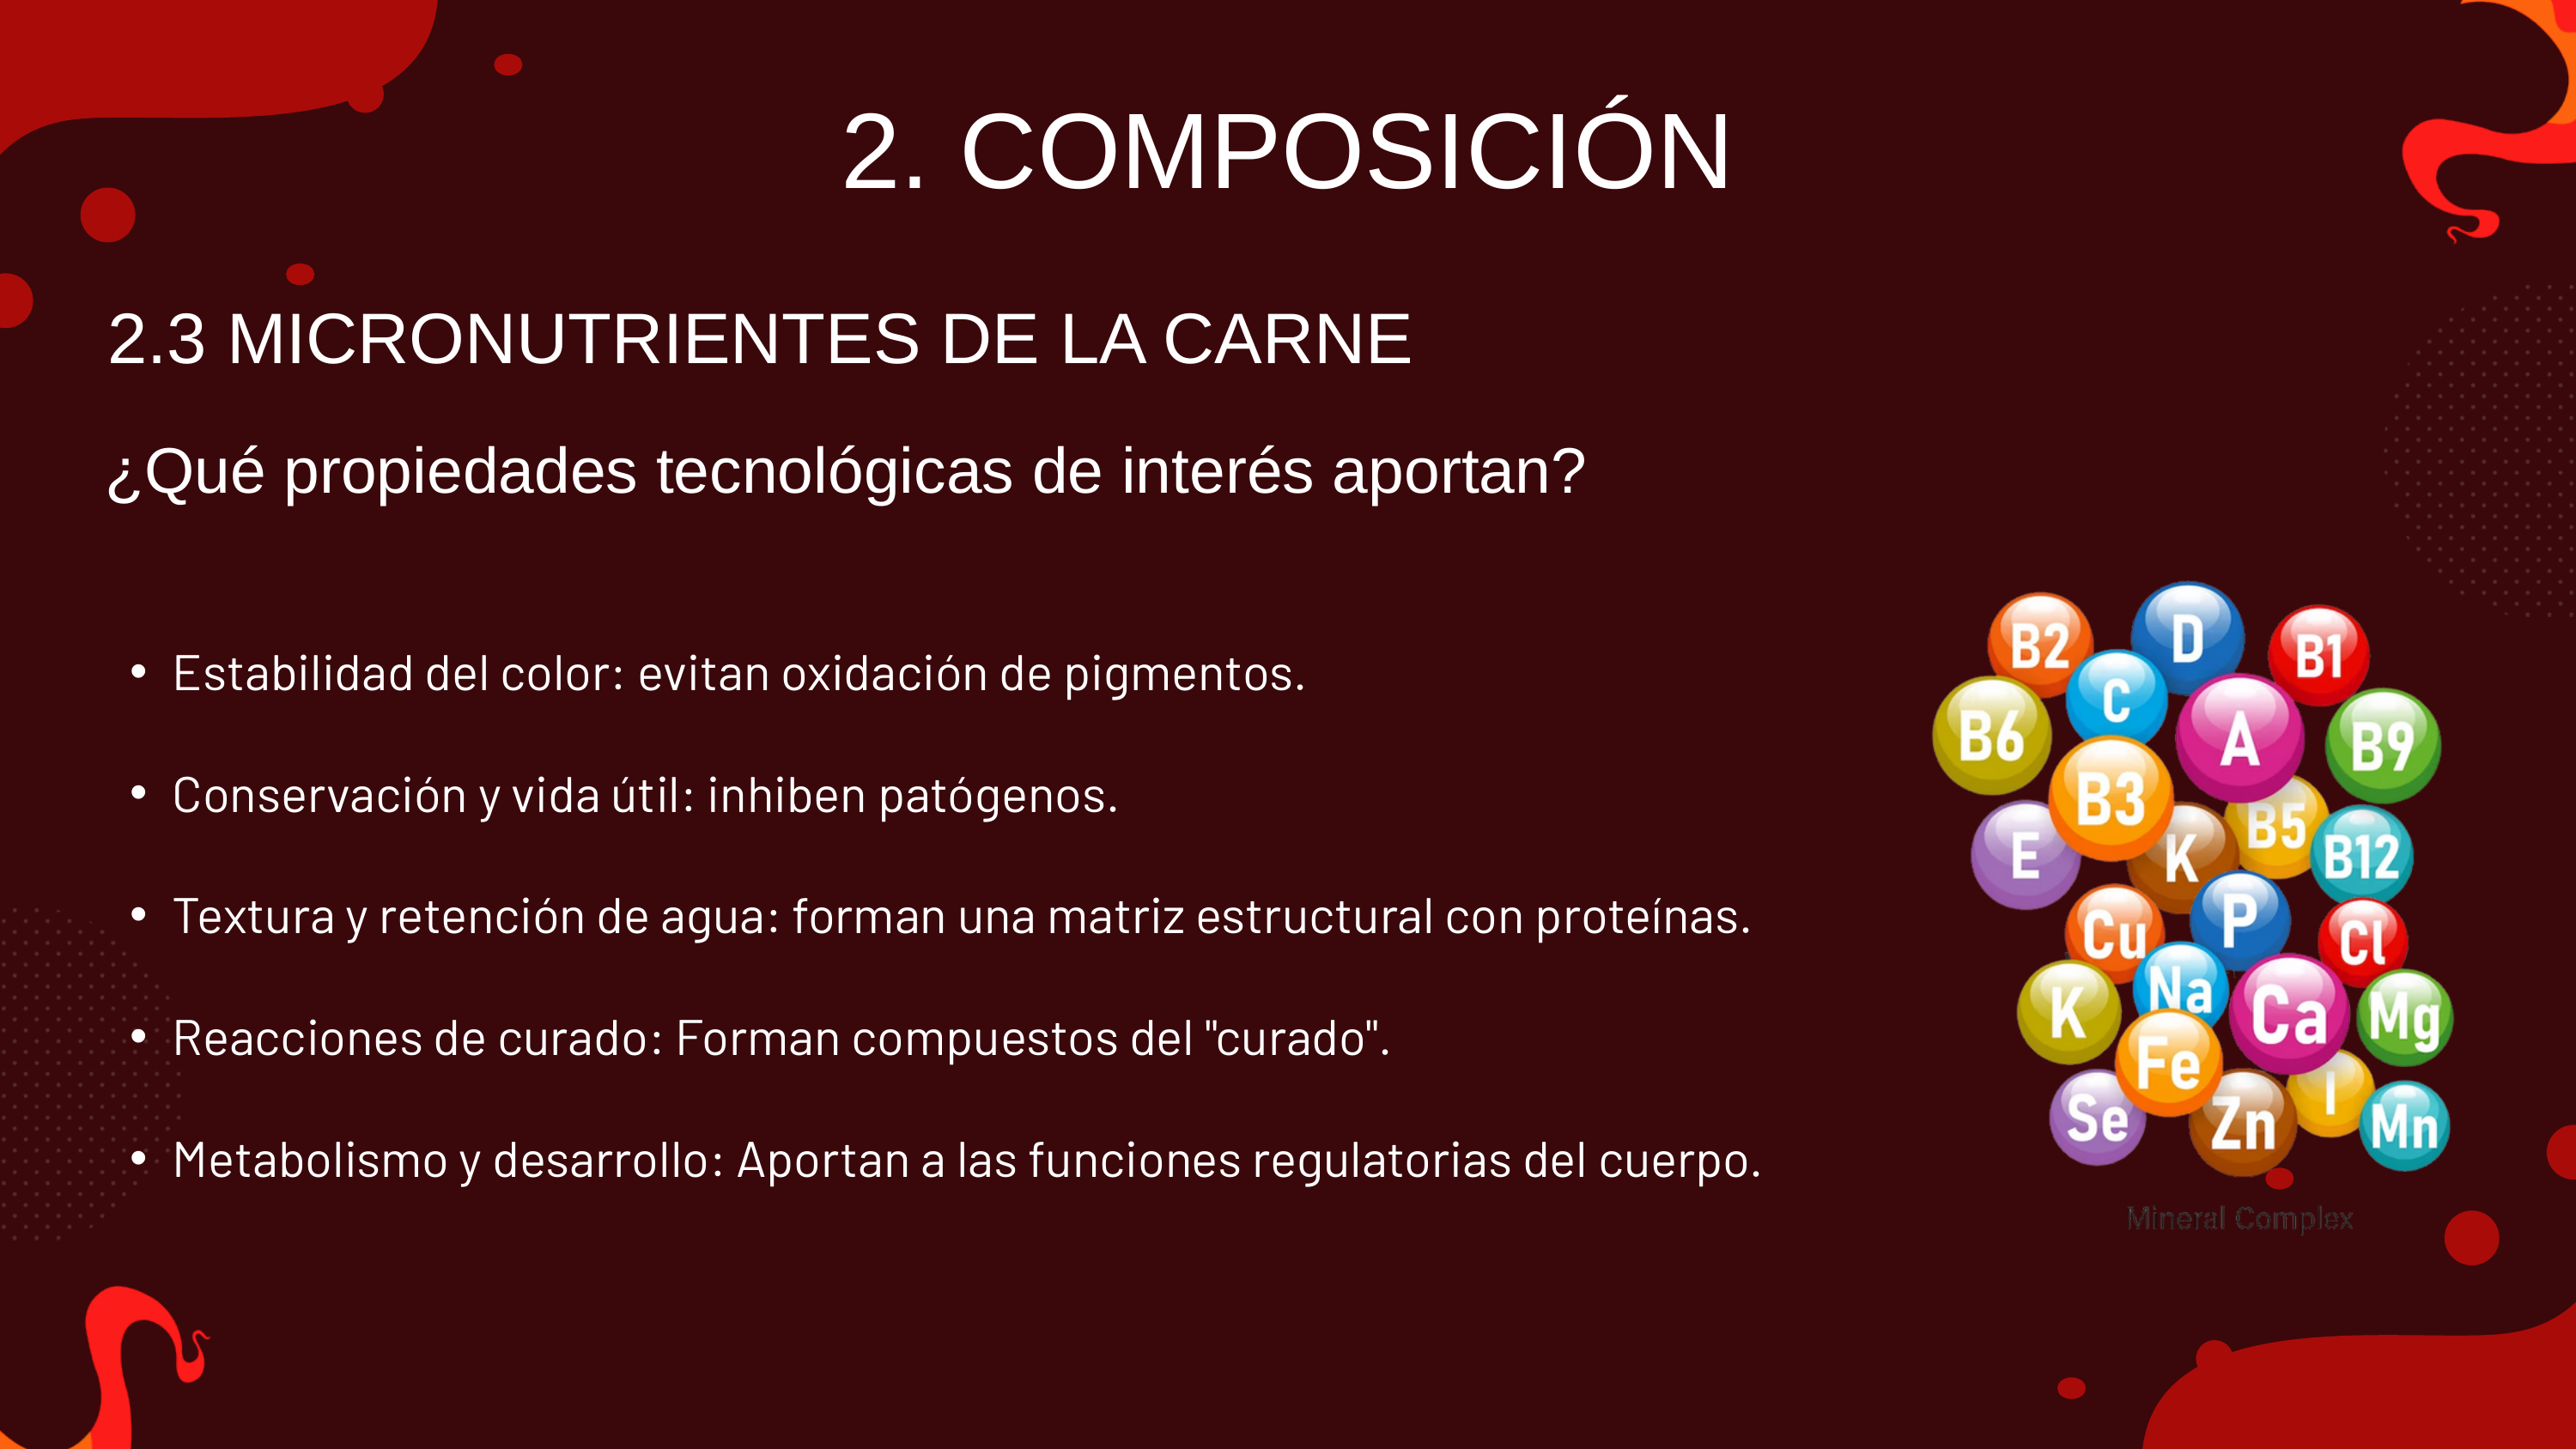

2. COMPOSICIÓN

2.3 MICRONUTRIENTES DE LA CARNE
¿Qué propiedades tecnológicas de interés aportan?

Estabilidad del color: evitan oxidación de pigmentos.
Conservación y vida útil: inhiben patógenos.
Textura y retención de agua: forman una matriz estructural con proteínas.
Reacciones de curado: Forman compuestos del "curado".
Metabolismo y desarrollo: Aportan a las funciones regulatorias del cuerpo.